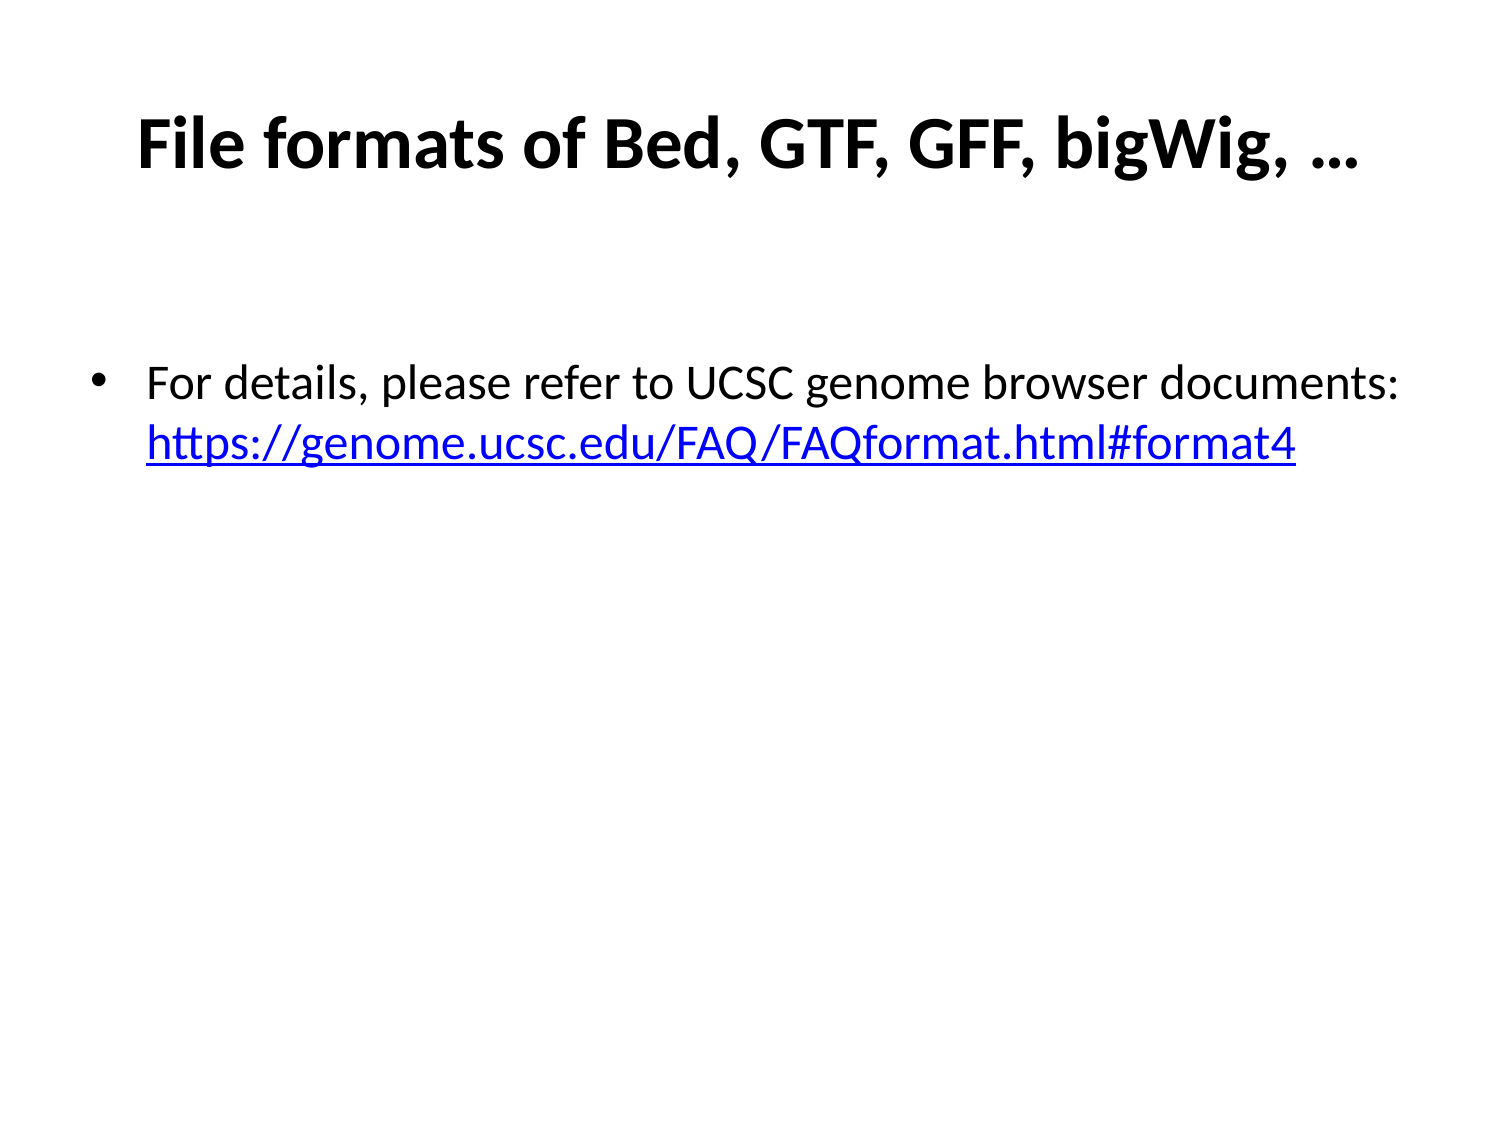

# File formats of Bed, GTF, GFF, bigWig, …
For details, please refer to UCSC genome browser documents: https://genome.ucsc.edu/FAQ/FAQformat.html#format4